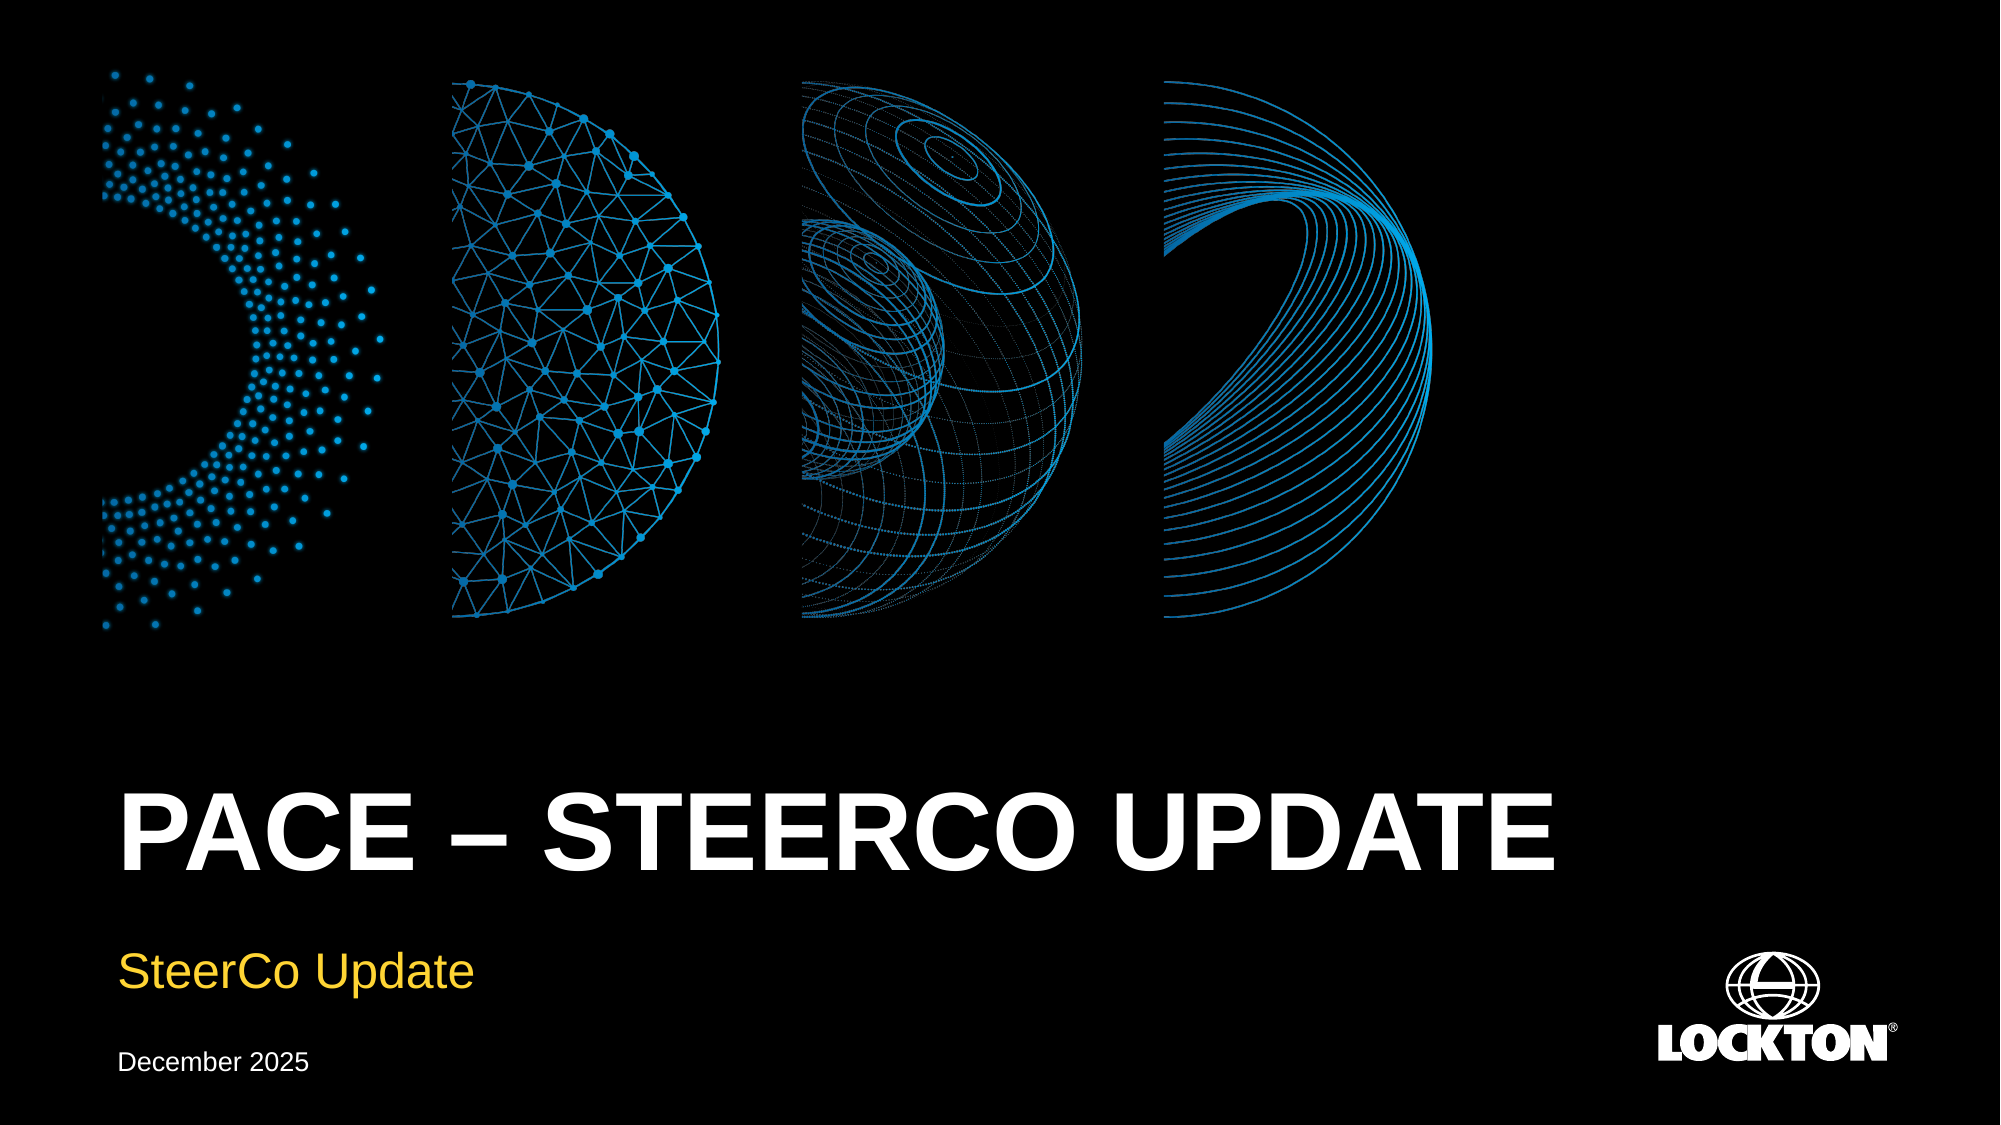

# PACE – Steerco update
SteerCo Update
December 2025